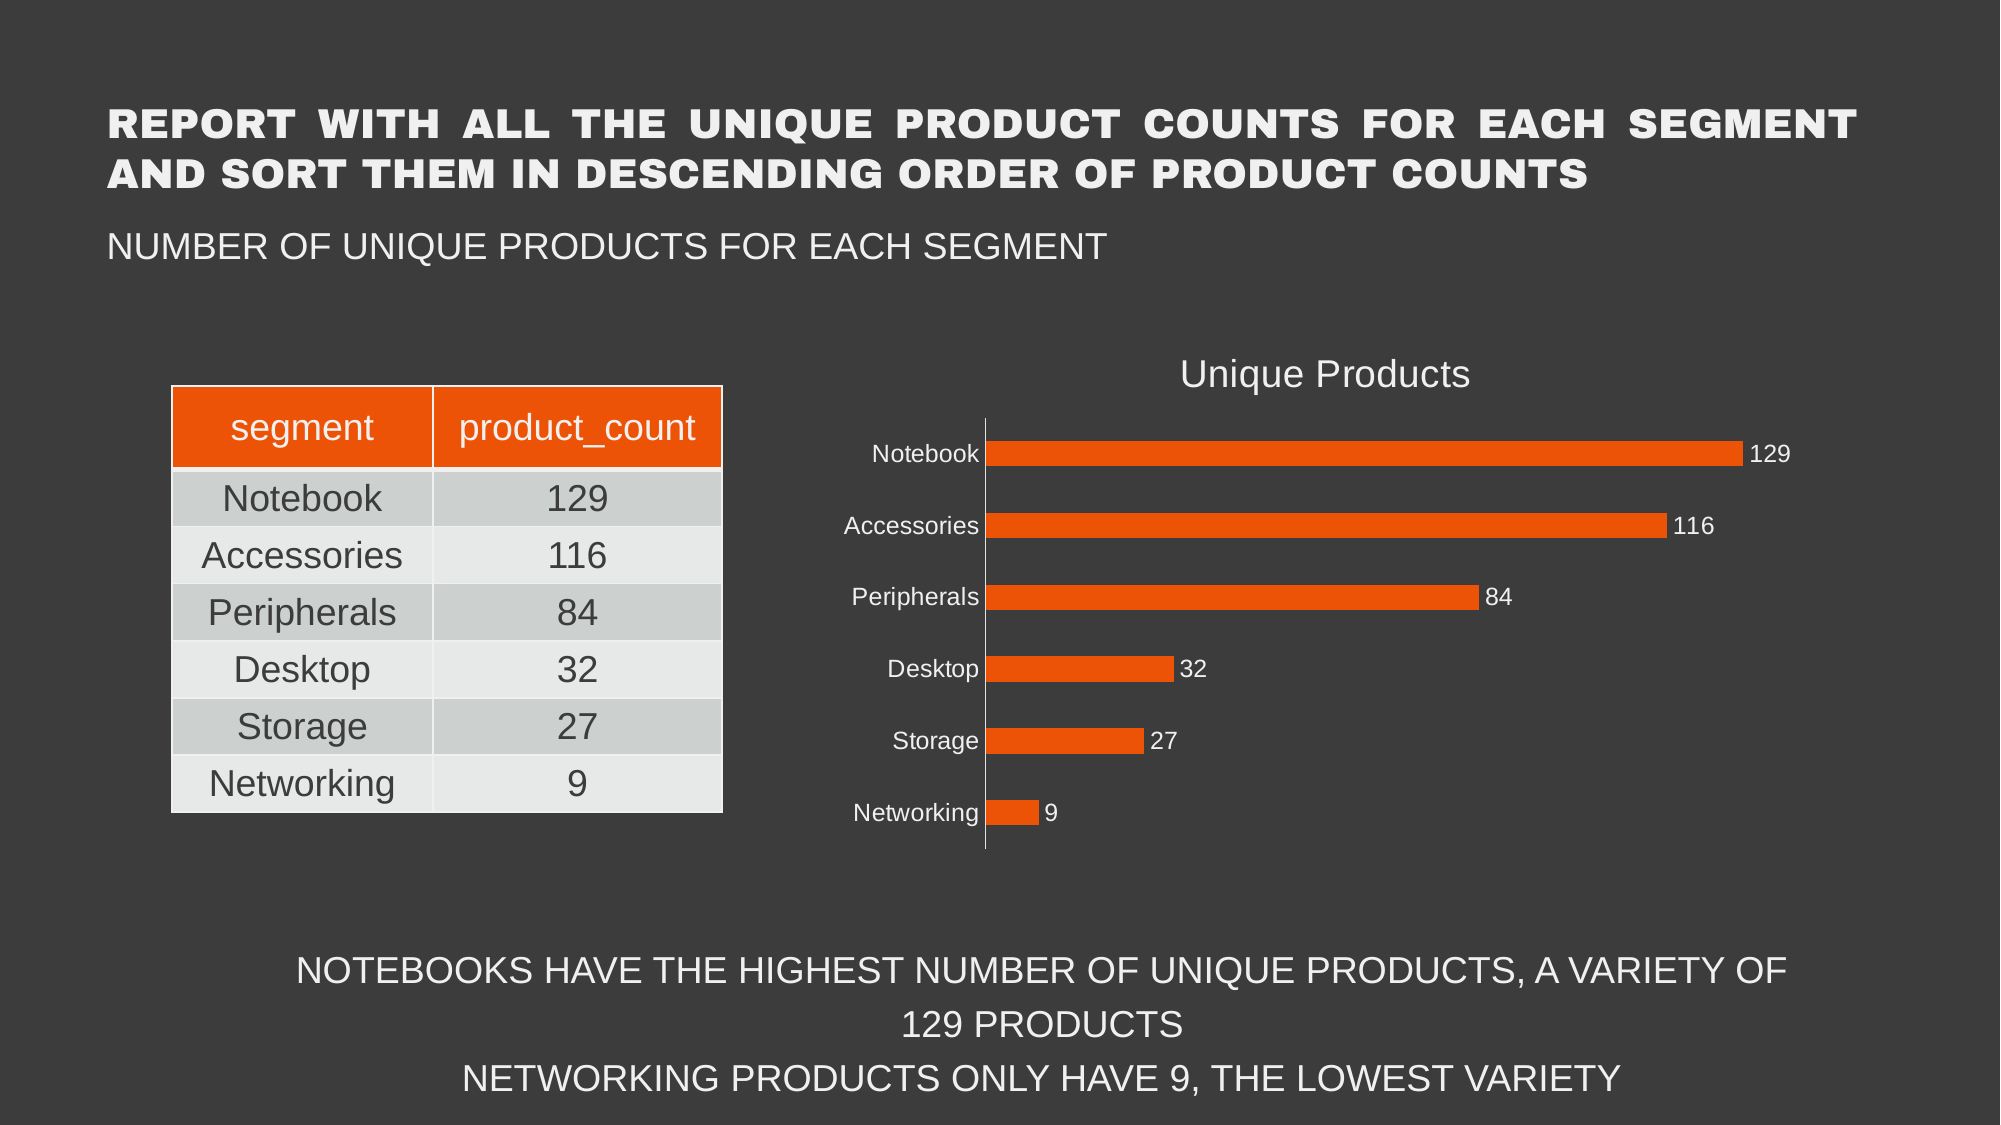

report with all the unique product counts for each segment and sort them in descending order of product counts
Number of unique products for each segment

### Chart: Unique Products

| Category | product_count |
|---|---|
| Notebook | 129.0 |
| Accessories | 116.0 |
| Peripherals | 84.0 |
| Desktop | 32.0 |
| Storage | 27.0 |
| Networking | 9.0 |
| segment | product\_count |
| --- | --- |
| Notebook | 129 |
| Accessories | 116 |
| Peripherals | 84 |
| Desktop | 32 |
| Storage | 27 |
| Networking | 9 |
Notebooks have the highest number of unique products, a variety of 129 products
Networking products Only have 9, the lowest variety